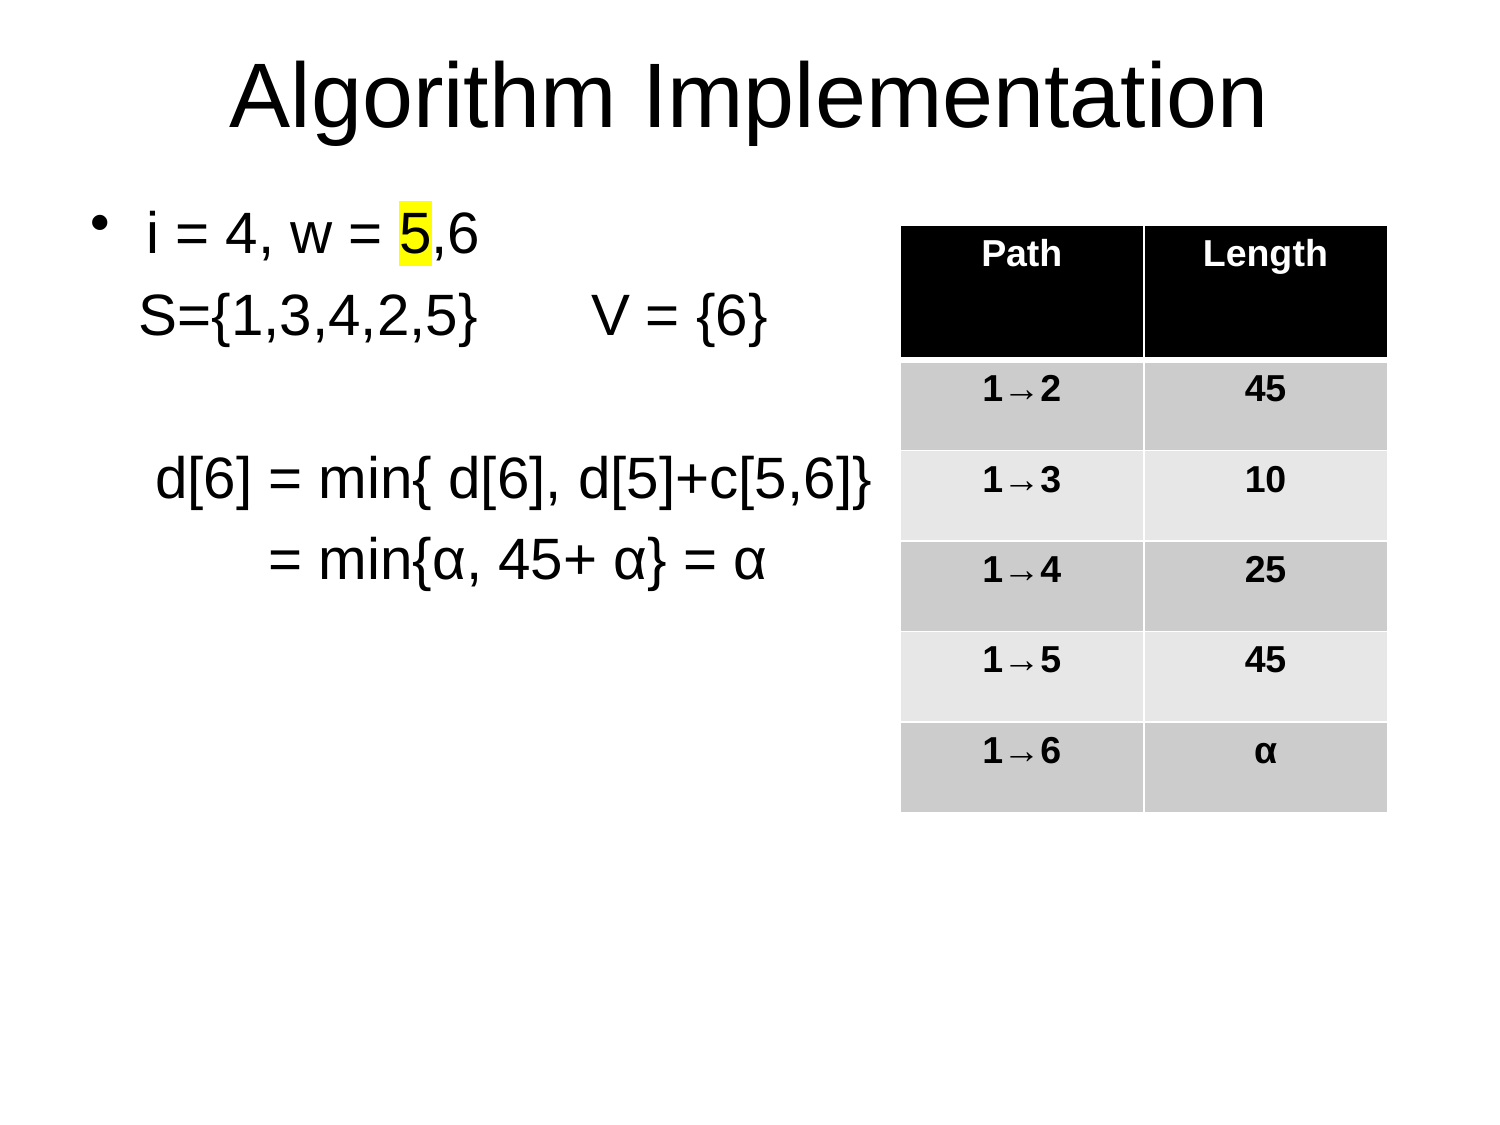

# Algorithm Implementation
i = 4, w = 5,6
   S={1,3,4,2,5}       V = {6}

    d[6] = min{ d[6], d[5]+c[5,6]}
           = min{α, 45+ α} = α
| Path | Length |
| --- | --- |
| 1→2 | 45 |
| 1→3 | 10 |
| 1→4 | 25 |
| 1→5 | 45 |
| 1→6 | α |